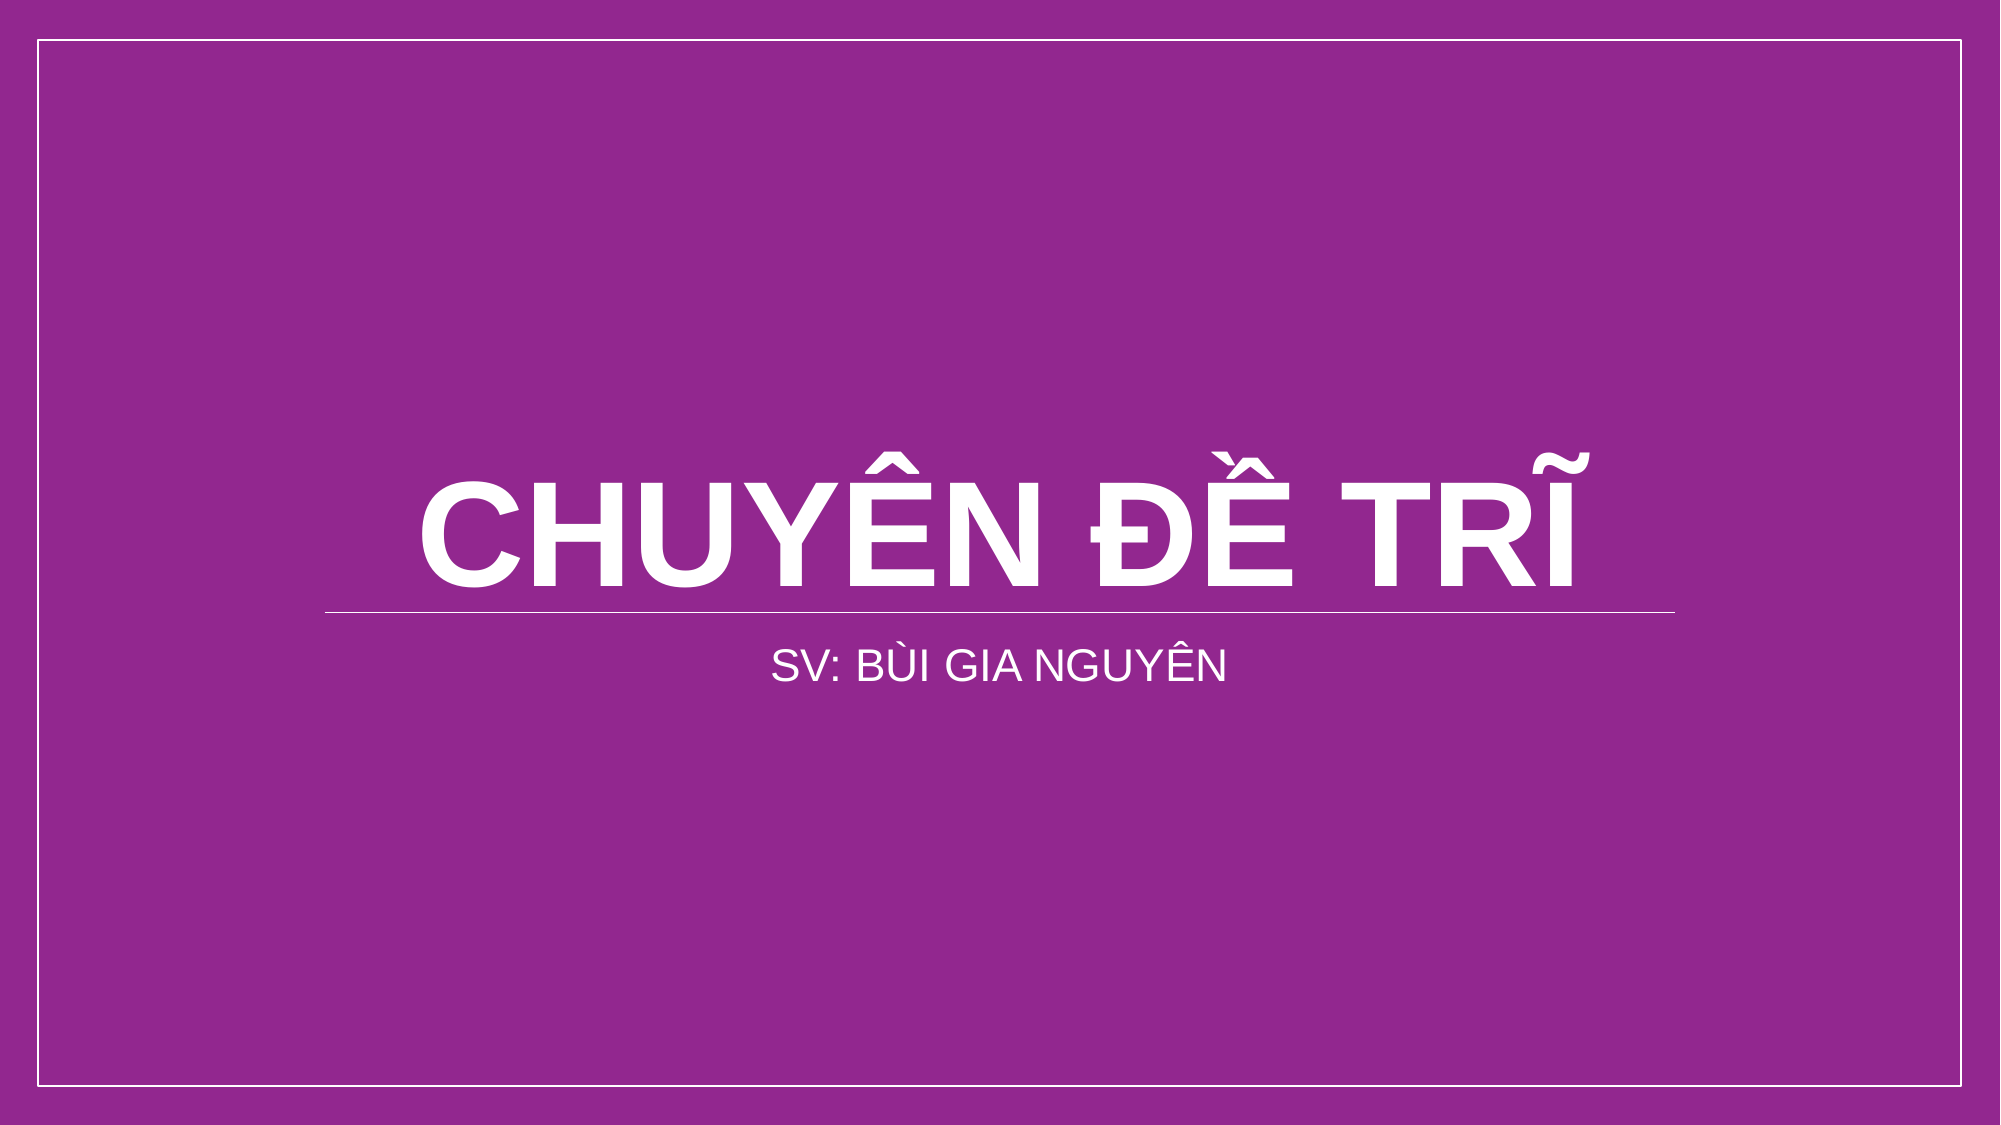

# Chuyên đề trĩ
SV: BÙI GIA NGUYÊN